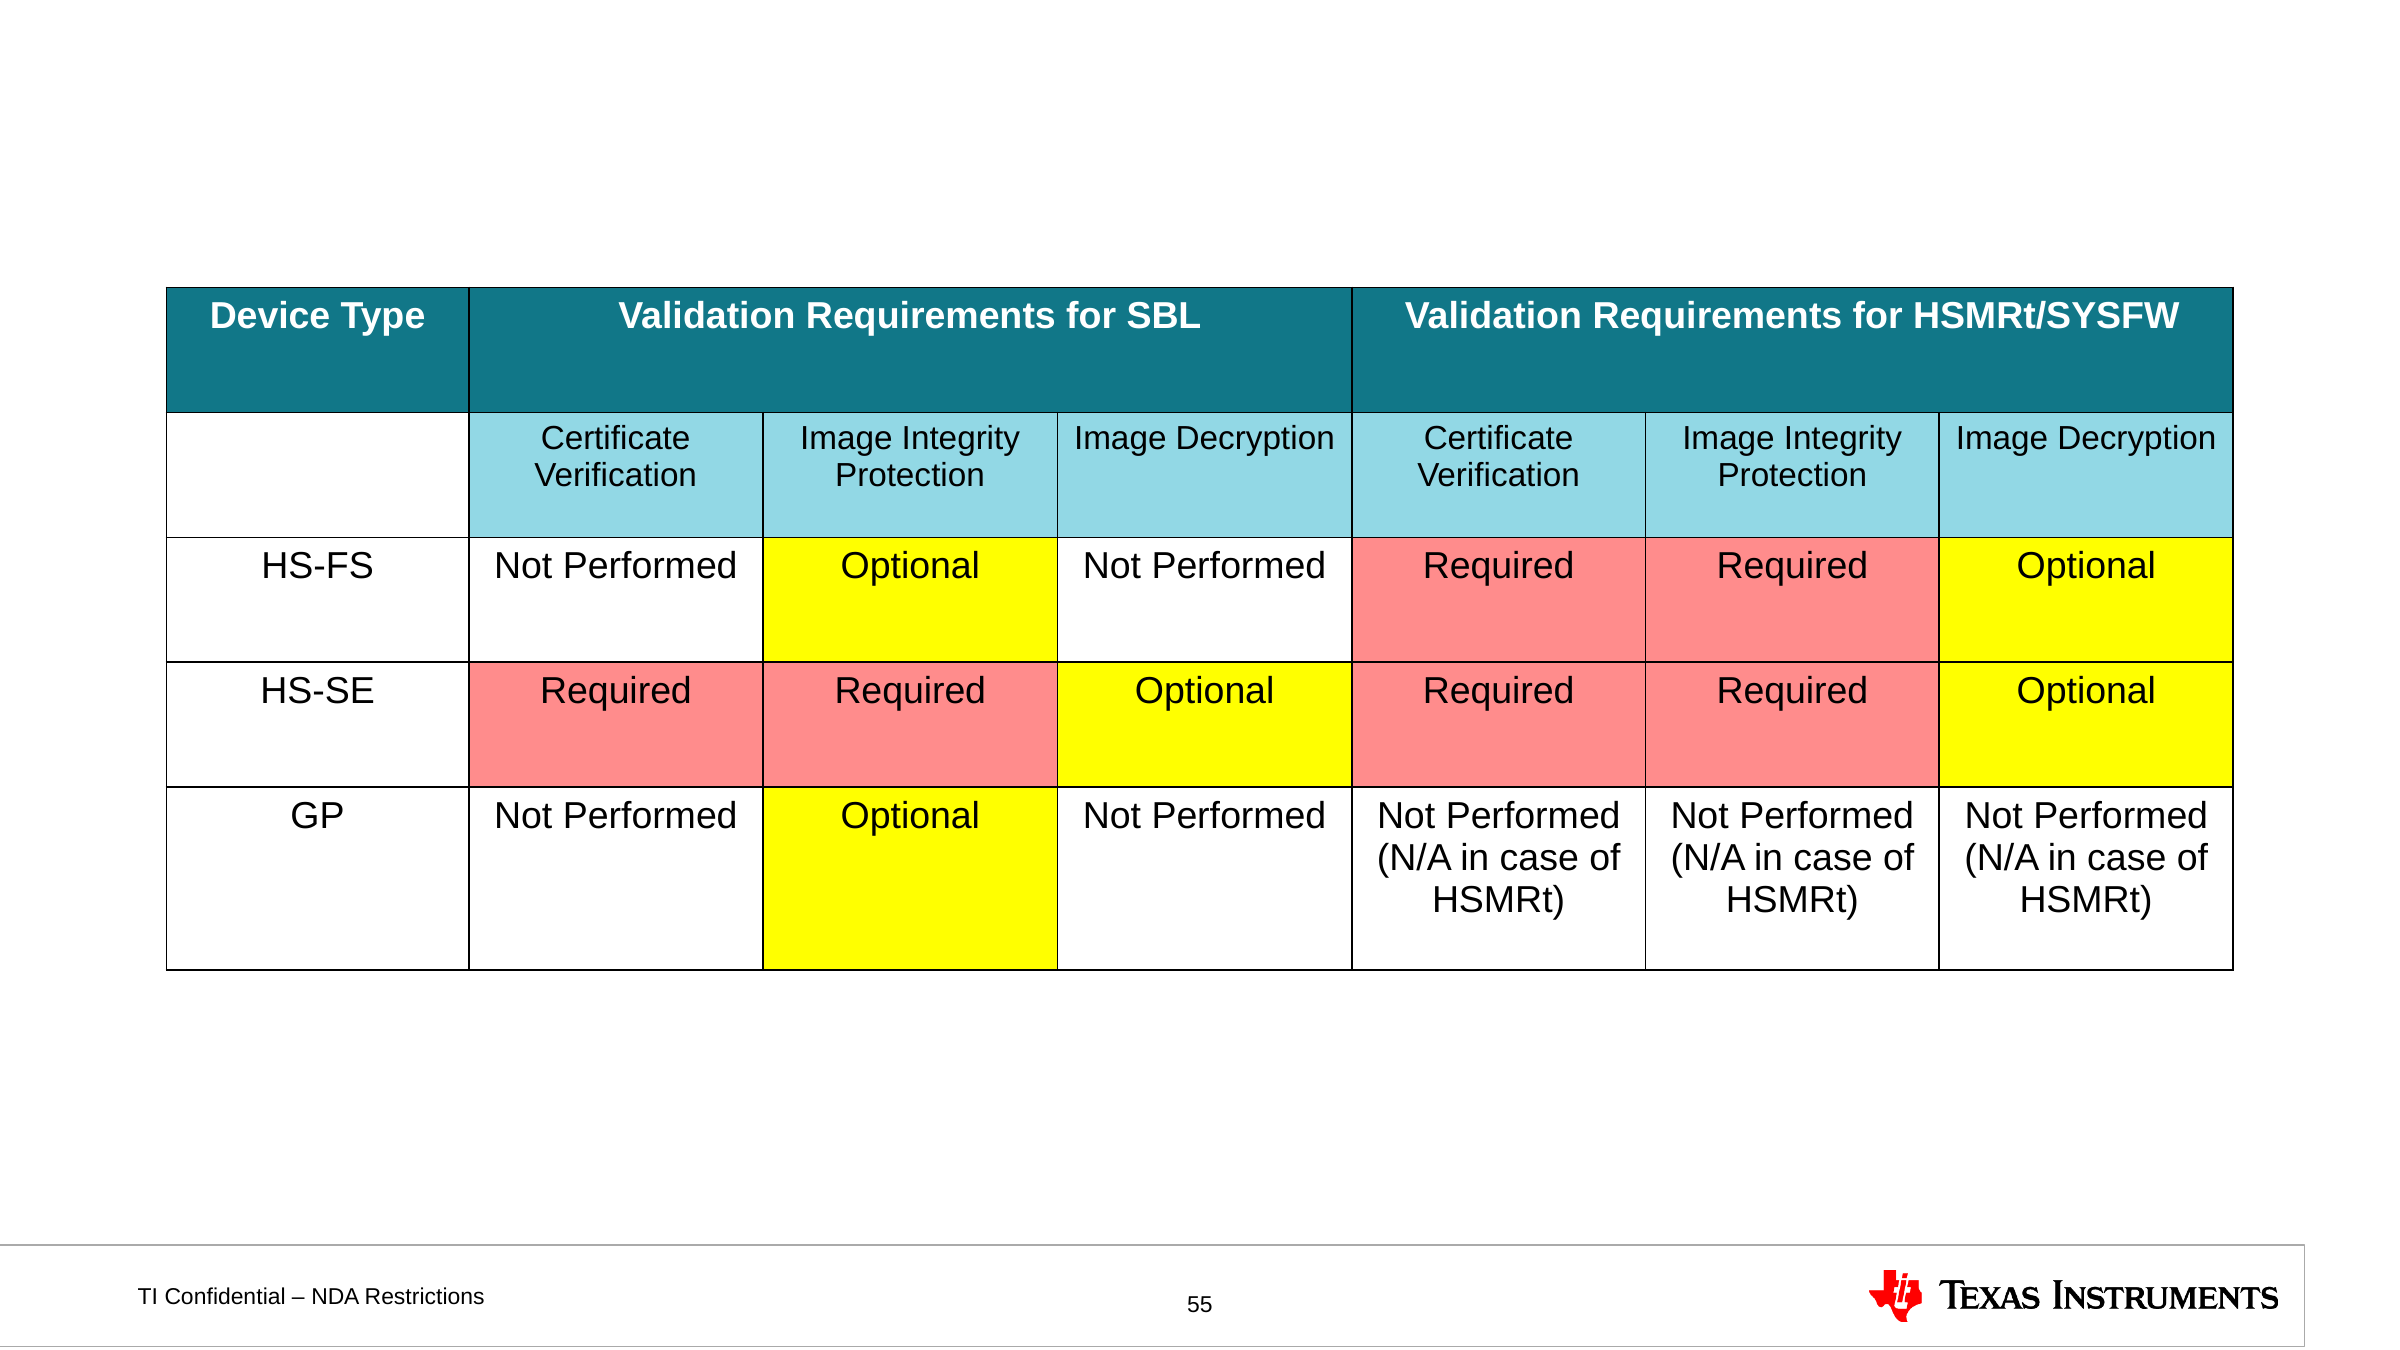

| Device Type | Validation Requirements for SBL |  |  | Validation Requirements for HSMRt/SYSFW |  |  |
| --- | --- | --- | --- | --- | --- | --- |
|  | Certificate Verification | Image Integrity Protection | Image Decryption | Certificate Verification | Image Integrity Protection | Image Decryption |
| HS-FS | Not Performed | Optional | Not Performed | Required | Required | Optional |
| HS-SE | Required | Required | Optional | Required | Required | Optional |
| GP | Not Performed | Optional | Not Performed | Not Performed (N/A in case of HSMRt) | Not Performed (N/A in case of HSMRt) | Not Performed (N/A in case of HSMRt) |
55